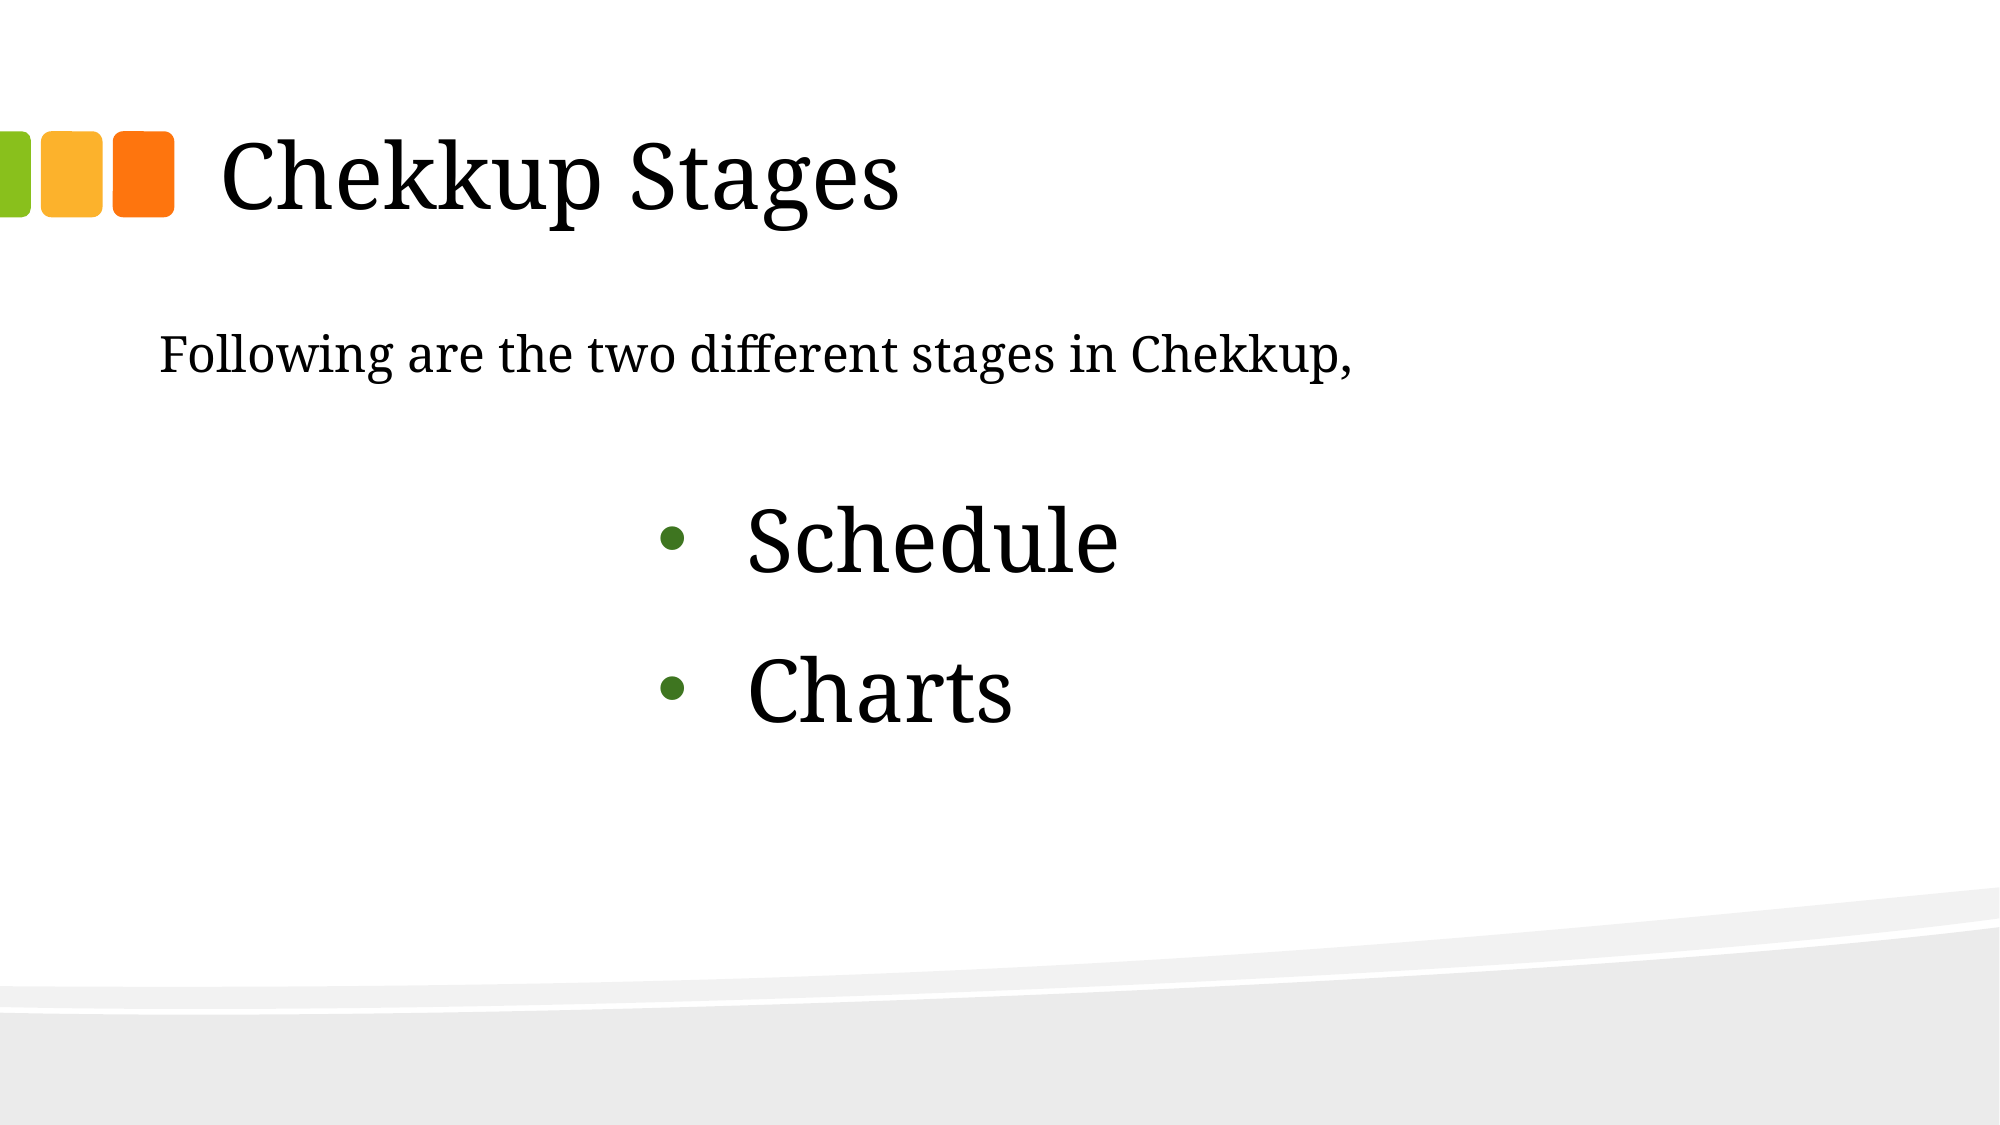

# Chekkup Stages
Following are the two different stages in Chekkup,

Schedule

Charts